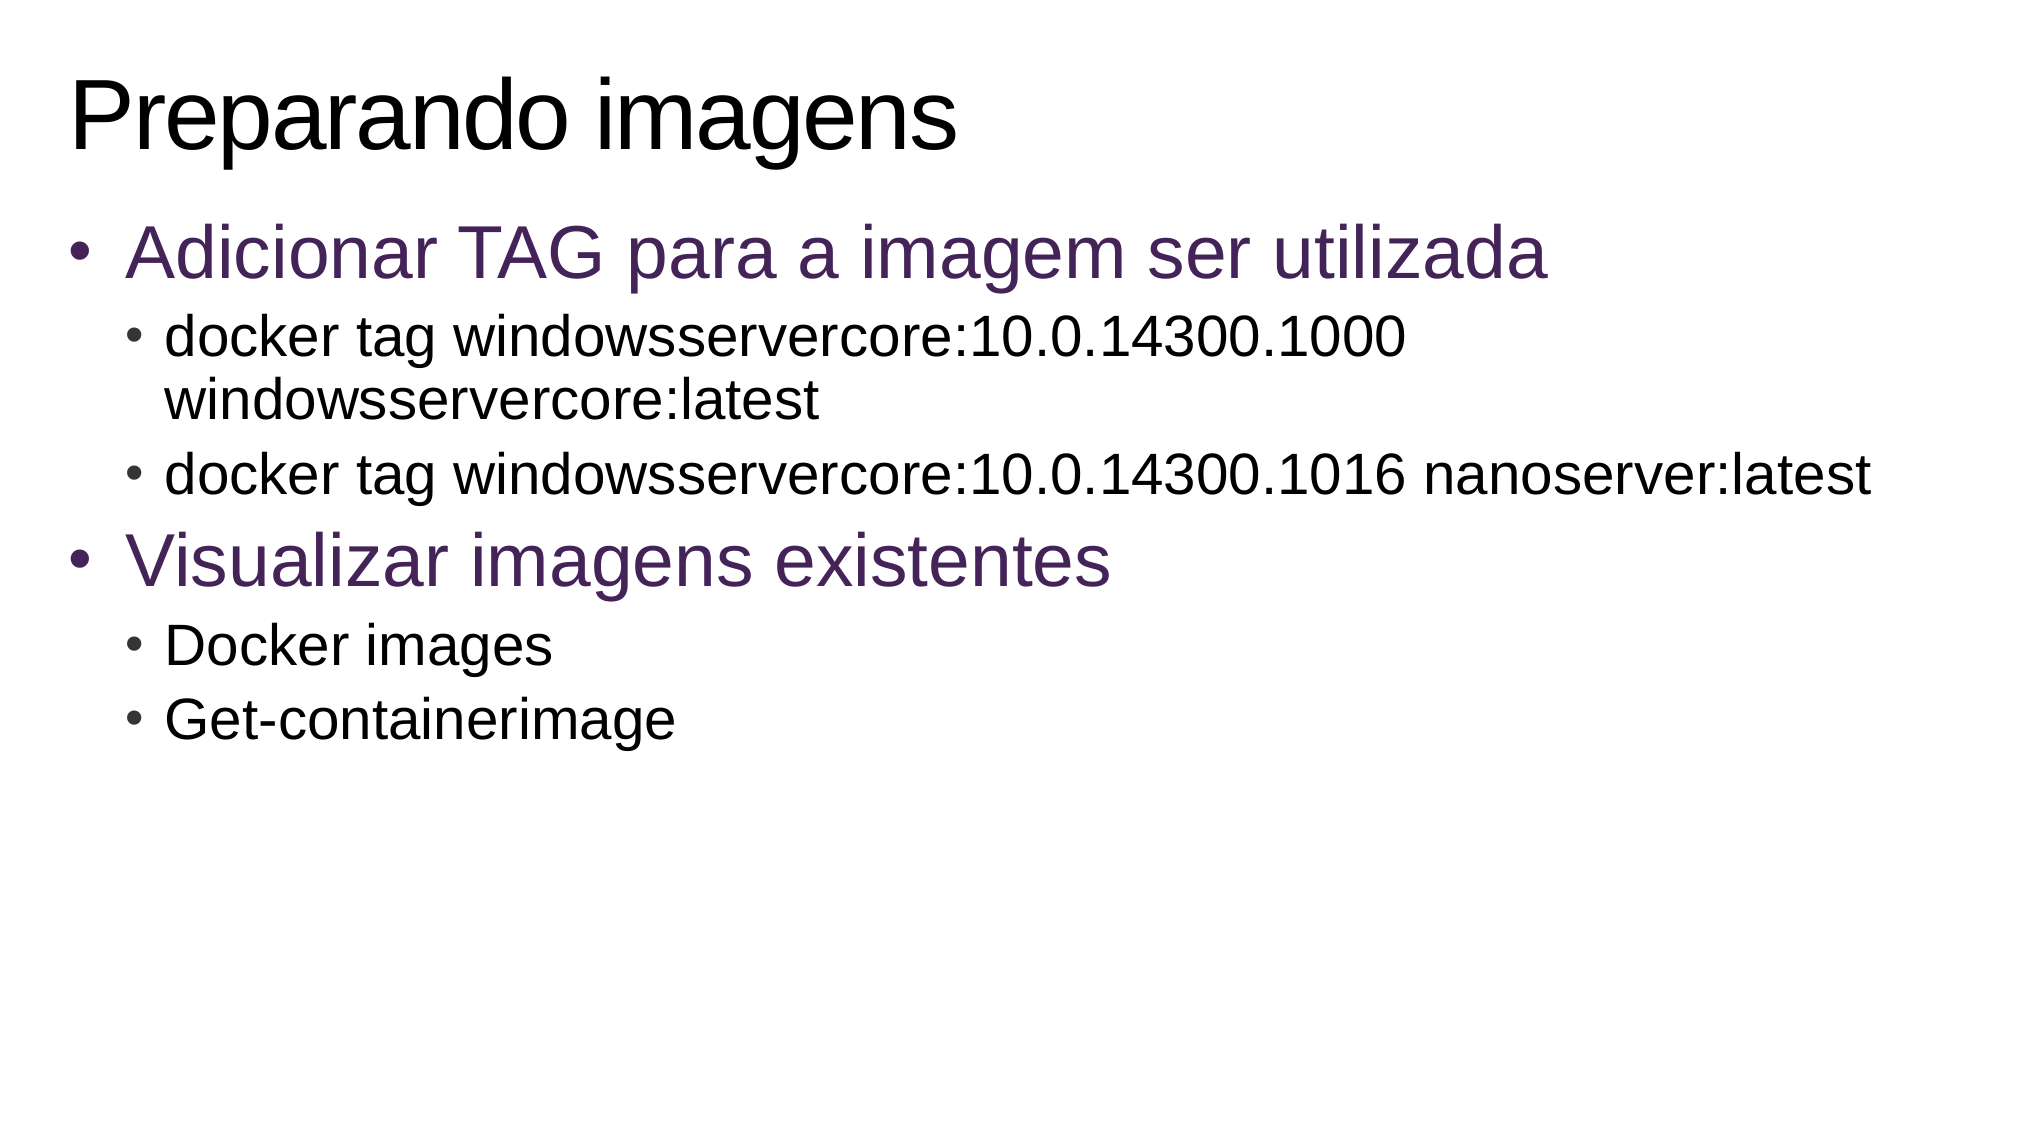

# Preparando imagens
Adicionar TAG para a imagem ser utilizada
docker tag windowsservercore:10.0.14300.1000 windowsservercore:latest
docker tag windowsservercore:10.0.14300.1016 nanoserver:latest
Visualizar imagens existentes
Docker images
Get-containerimage